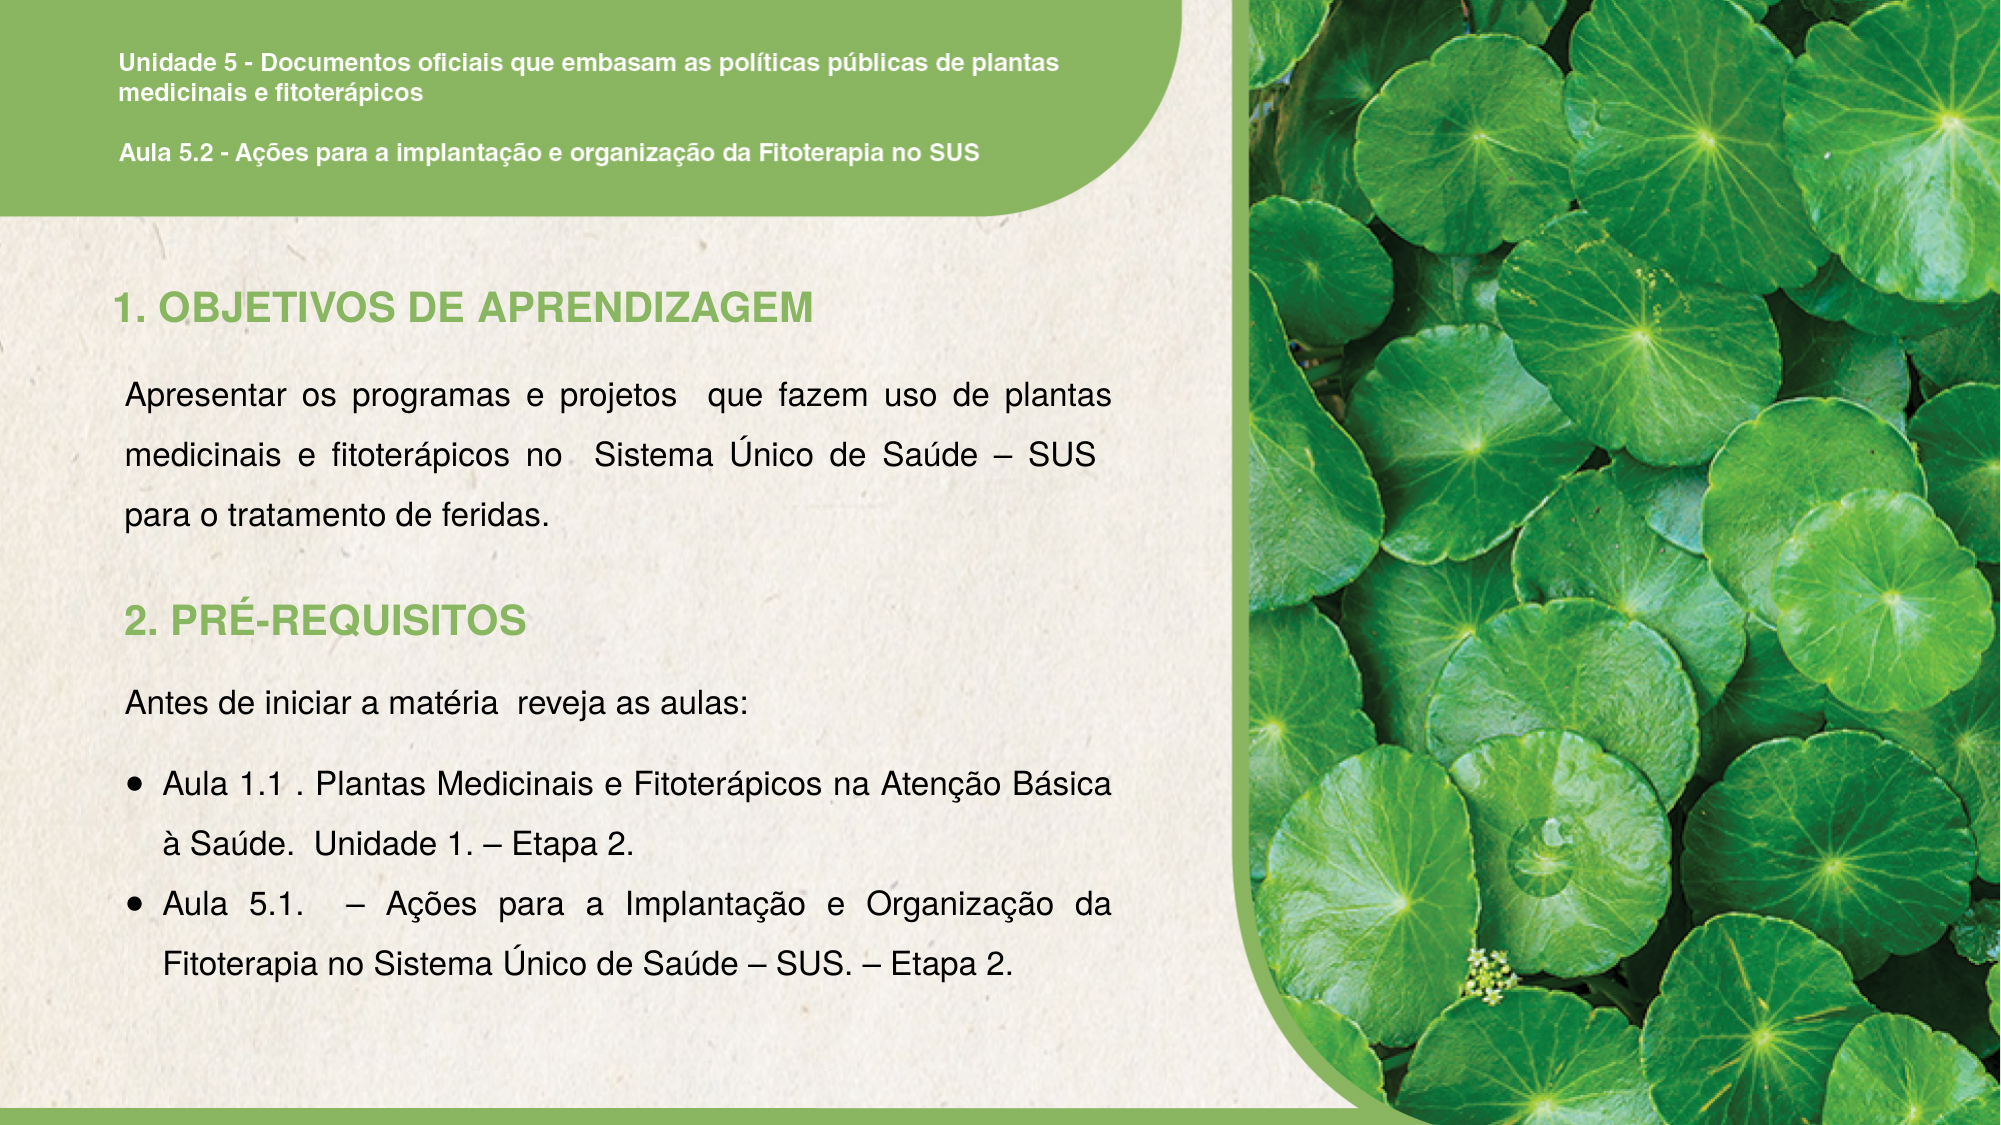

1. OBJETIVOS DE APRENDIZAGEM
Apresentar os programas e projetos  que fazem uso de plantas medicinais e fitoterápicos no  Sistema Único de Saúde – SUS  para o tratamento de feridas.
2. PRÉ-REQUISITOS
Antes de iniciar a matéria  reveja as aulas:
Aula 1.1 . Plantas Medicinais e Fitoterápicos na Atenção Básica à Saúde.  Unidade 1. – Etapa 2.
Aula 5.1.  – Ações para a Implantação e Organização da Fitoterapia no Sistema Único de Saúde – SUS. – Etapa 2.